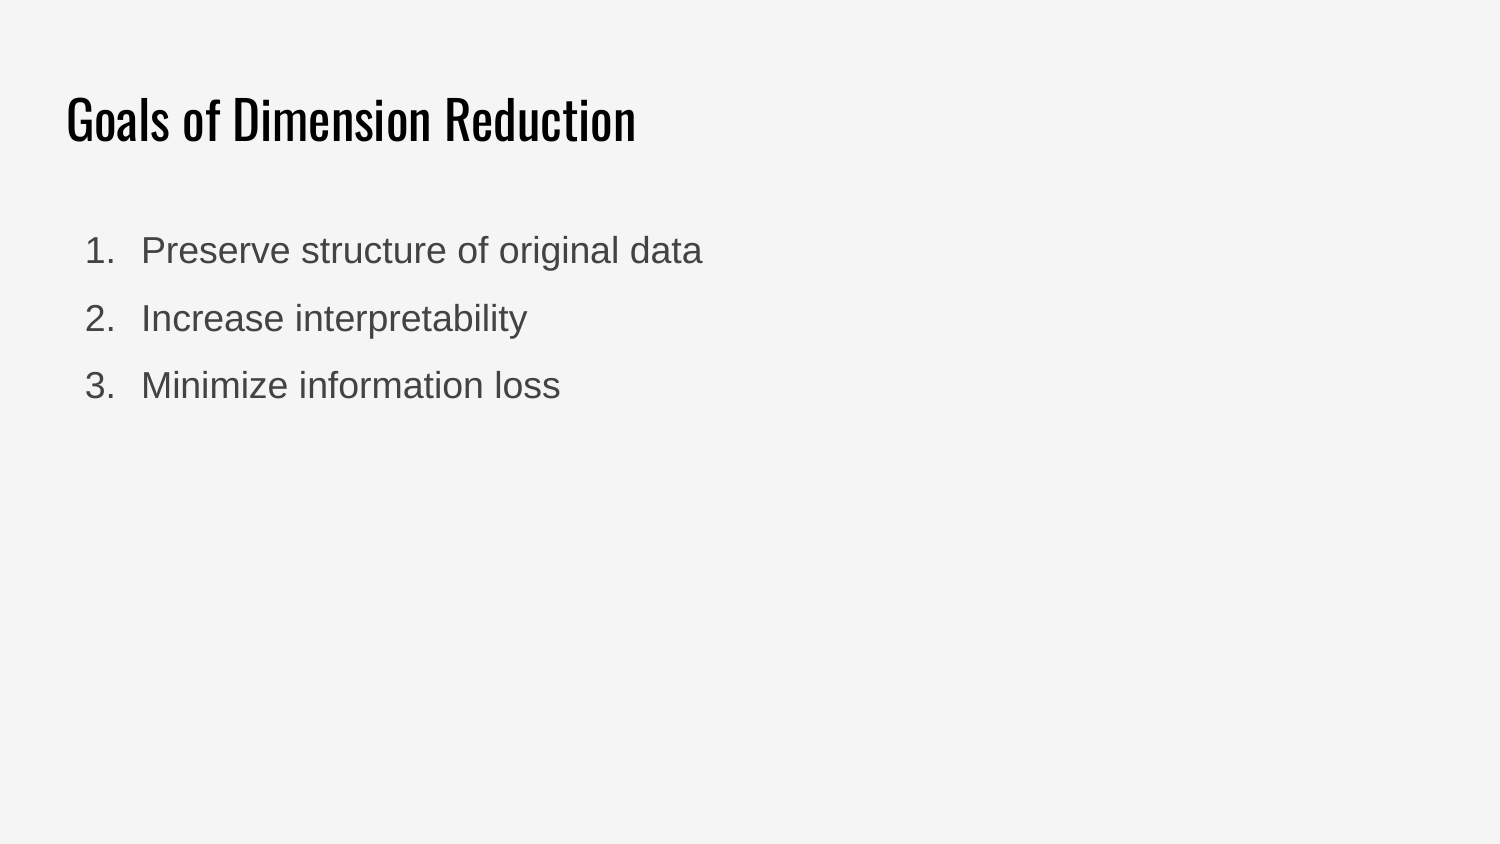

# Goals of Dimension Reduction
Preserve structure of original data
Increase interpretability
Minimize information loss